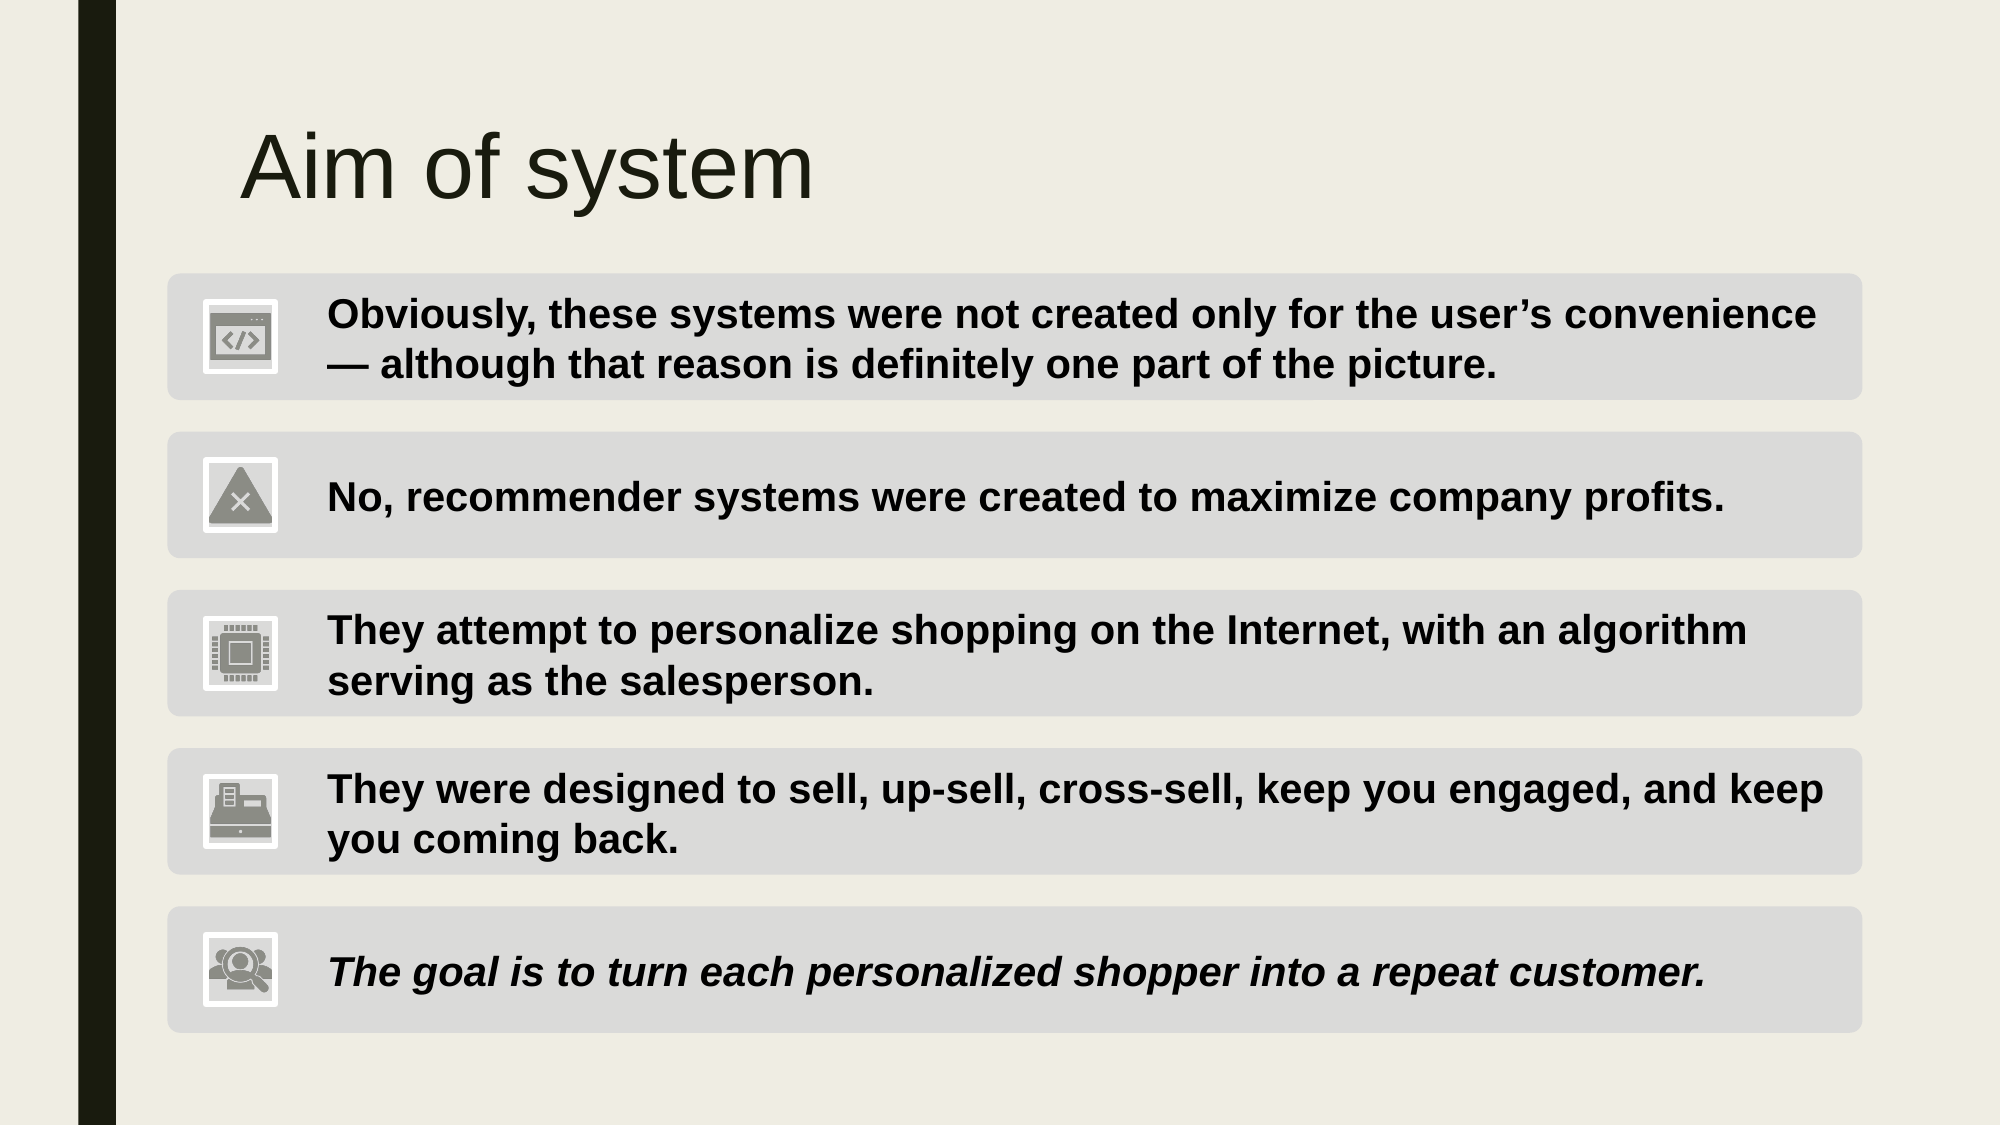

# Aim of system
Obviously, these systems were not created only for the user’s convenience — although that reason is definitely one part of the picture.
No, recommender systems were created to maximize company profits.
They attempt to personalize shopping on the Internet, with an algorithm serving as the salesperson.
They were designed to sell, up-sell, cross-sell, keep you engaged, and keep you coming back.
The goal is to turn each personalized shopper into a repeat customer.